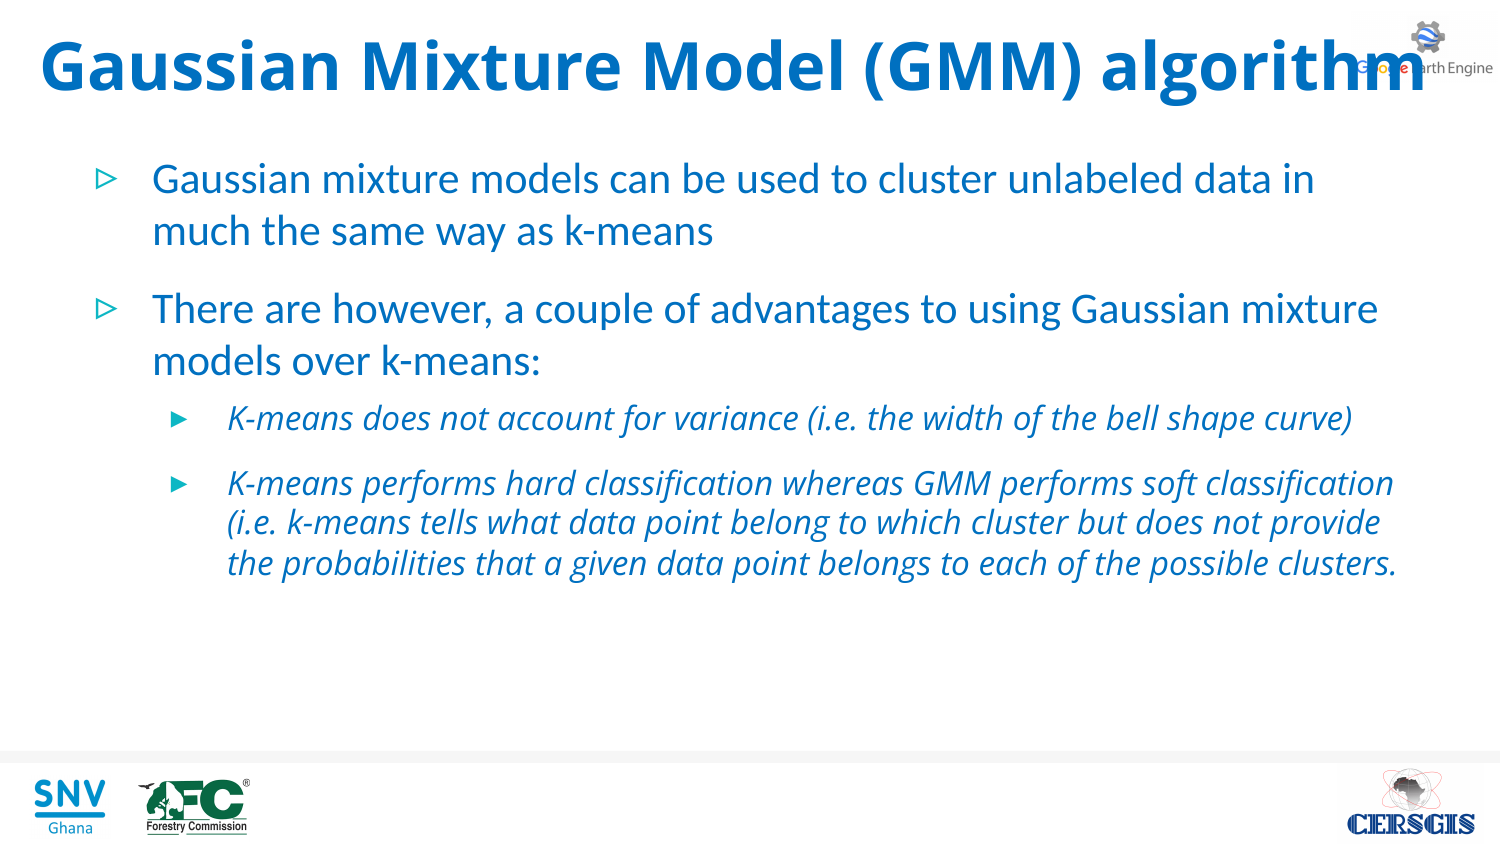

# Gaussian Mixture Model (GMM) algorithm
Gaussian mixture models can be used to cluster unlabeled data in much the same way as k-means
There are however, a couple of advantages to using Gaussian mixture models over k-means:
K-means does not account for variance (i.e. the width of the bell shape curve)
K-means performs hard classification whereas GMM performs soft classification (i.e. k-means tells what data point belong to which cluster but does not provide the probabilities that a given data point belongs to each of the possible clusters.